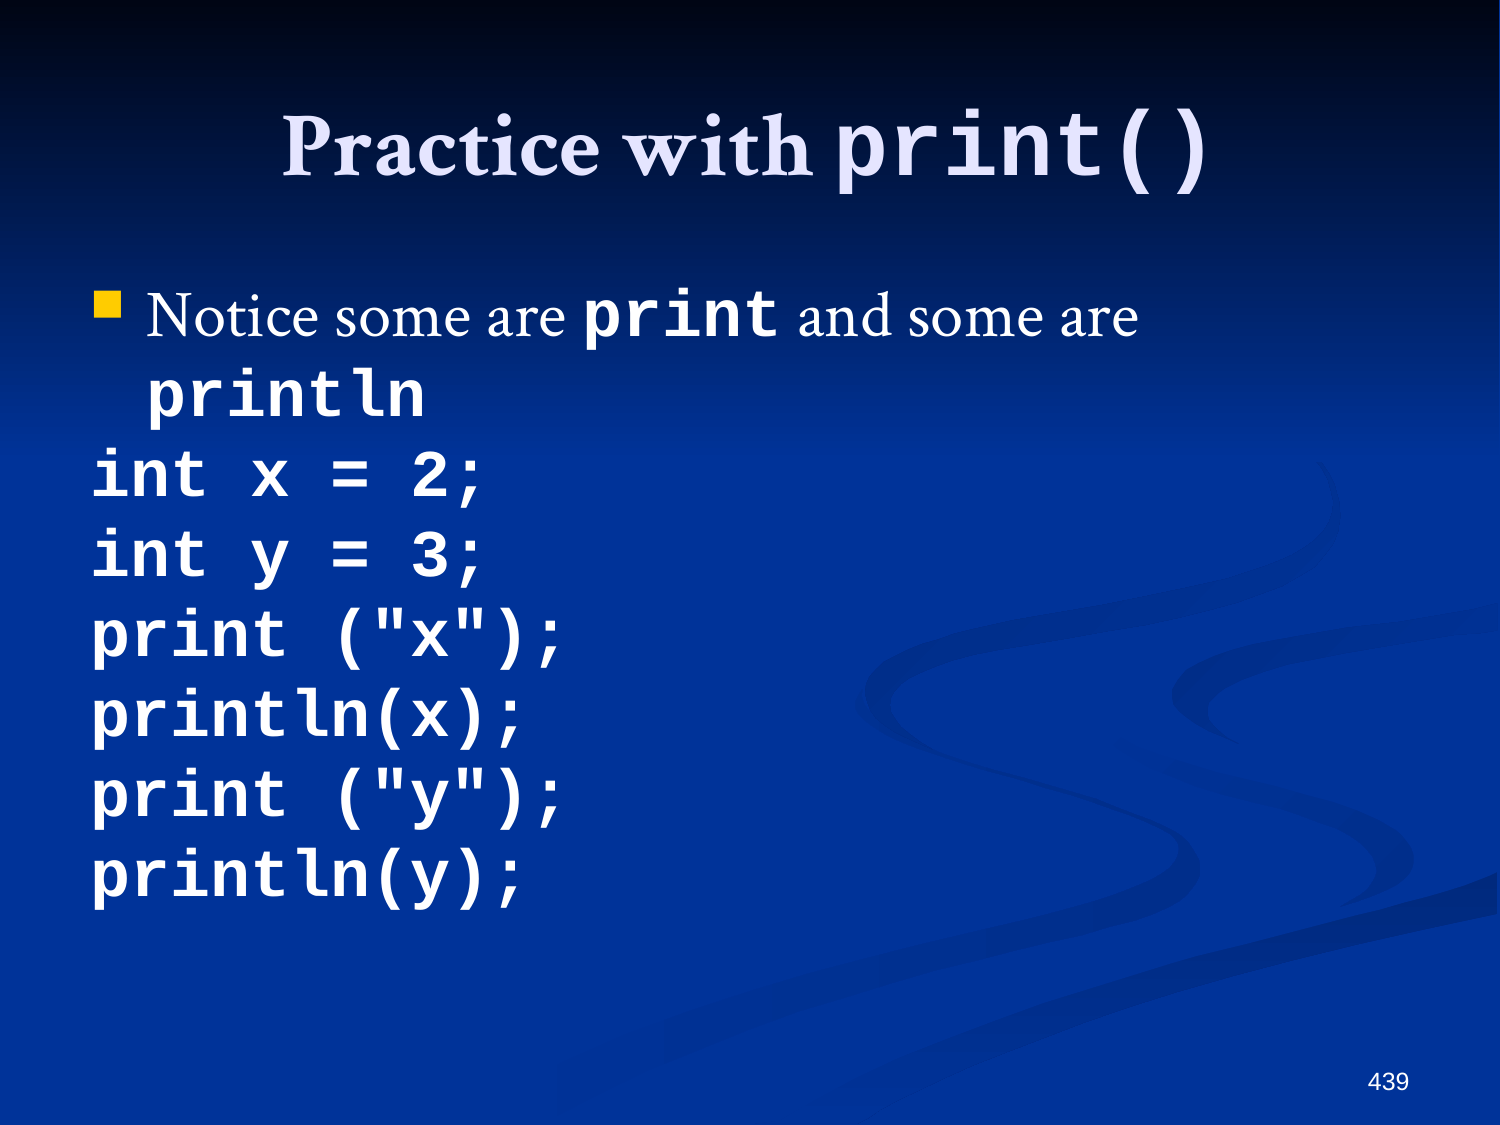

# Practice with print()
Notice some are print and some are println
int x = 2;
int y = 3;
print ("x");
println(x);
print ("y");
println(y);
439